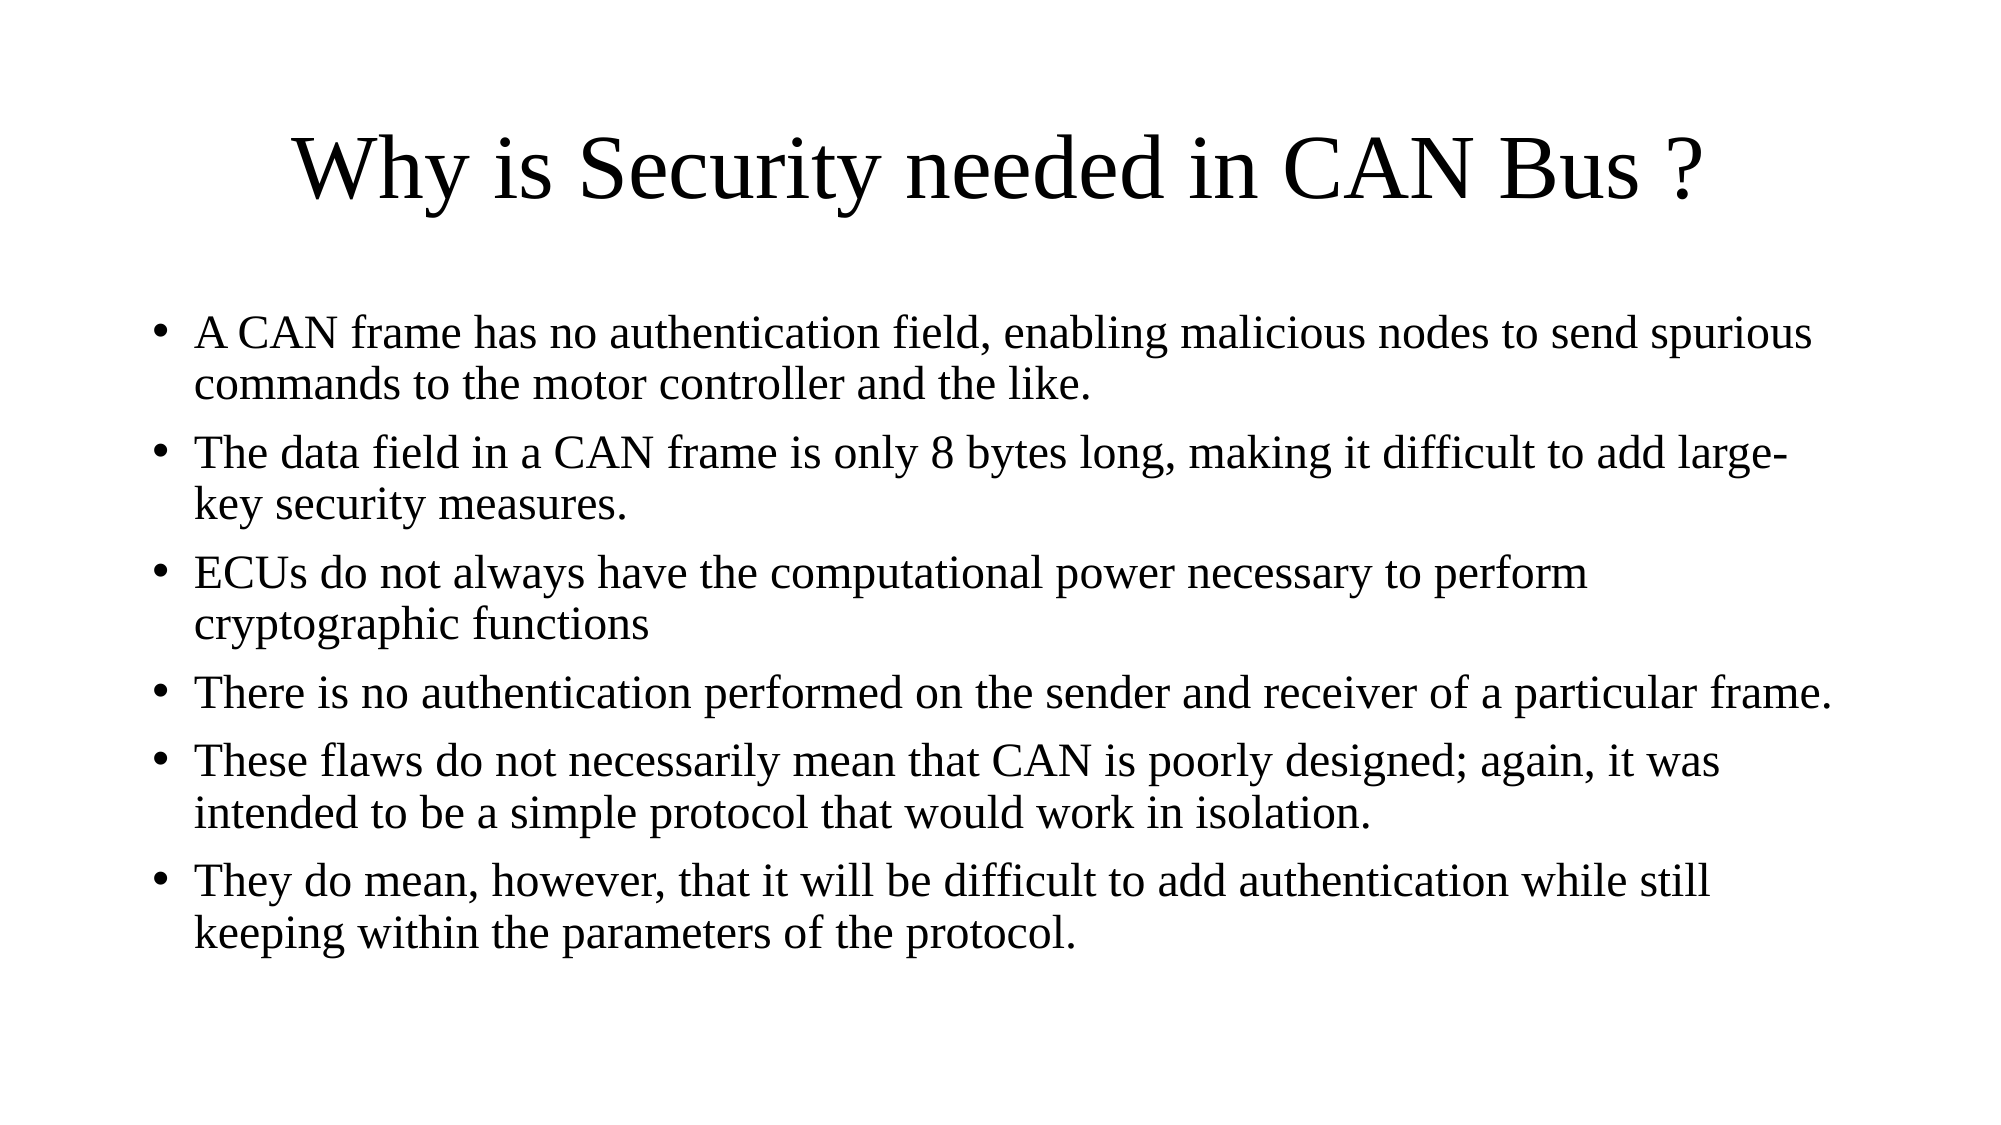

# Why is Security needed in CAN Bus ?
A CAN frame has no authentication field, enabling malicious nodes to send spurious commands to the motor controller and the like.
The data field in a CAN frame is only 8 bytes long, making it difficult to add large-key security measures.
ECUs do not always have the computational power necessary to perform cryptographic functions
There is no authentication performed on the sender and receiver of a particular frame.
These flaws do not necessarily mean that CAN is poorly designed; again, it was intended to be a simple protocol that would work in isolation.
They do mean, however, that it will be difficult to add authentication while still keeping within the parameters of the protocol.